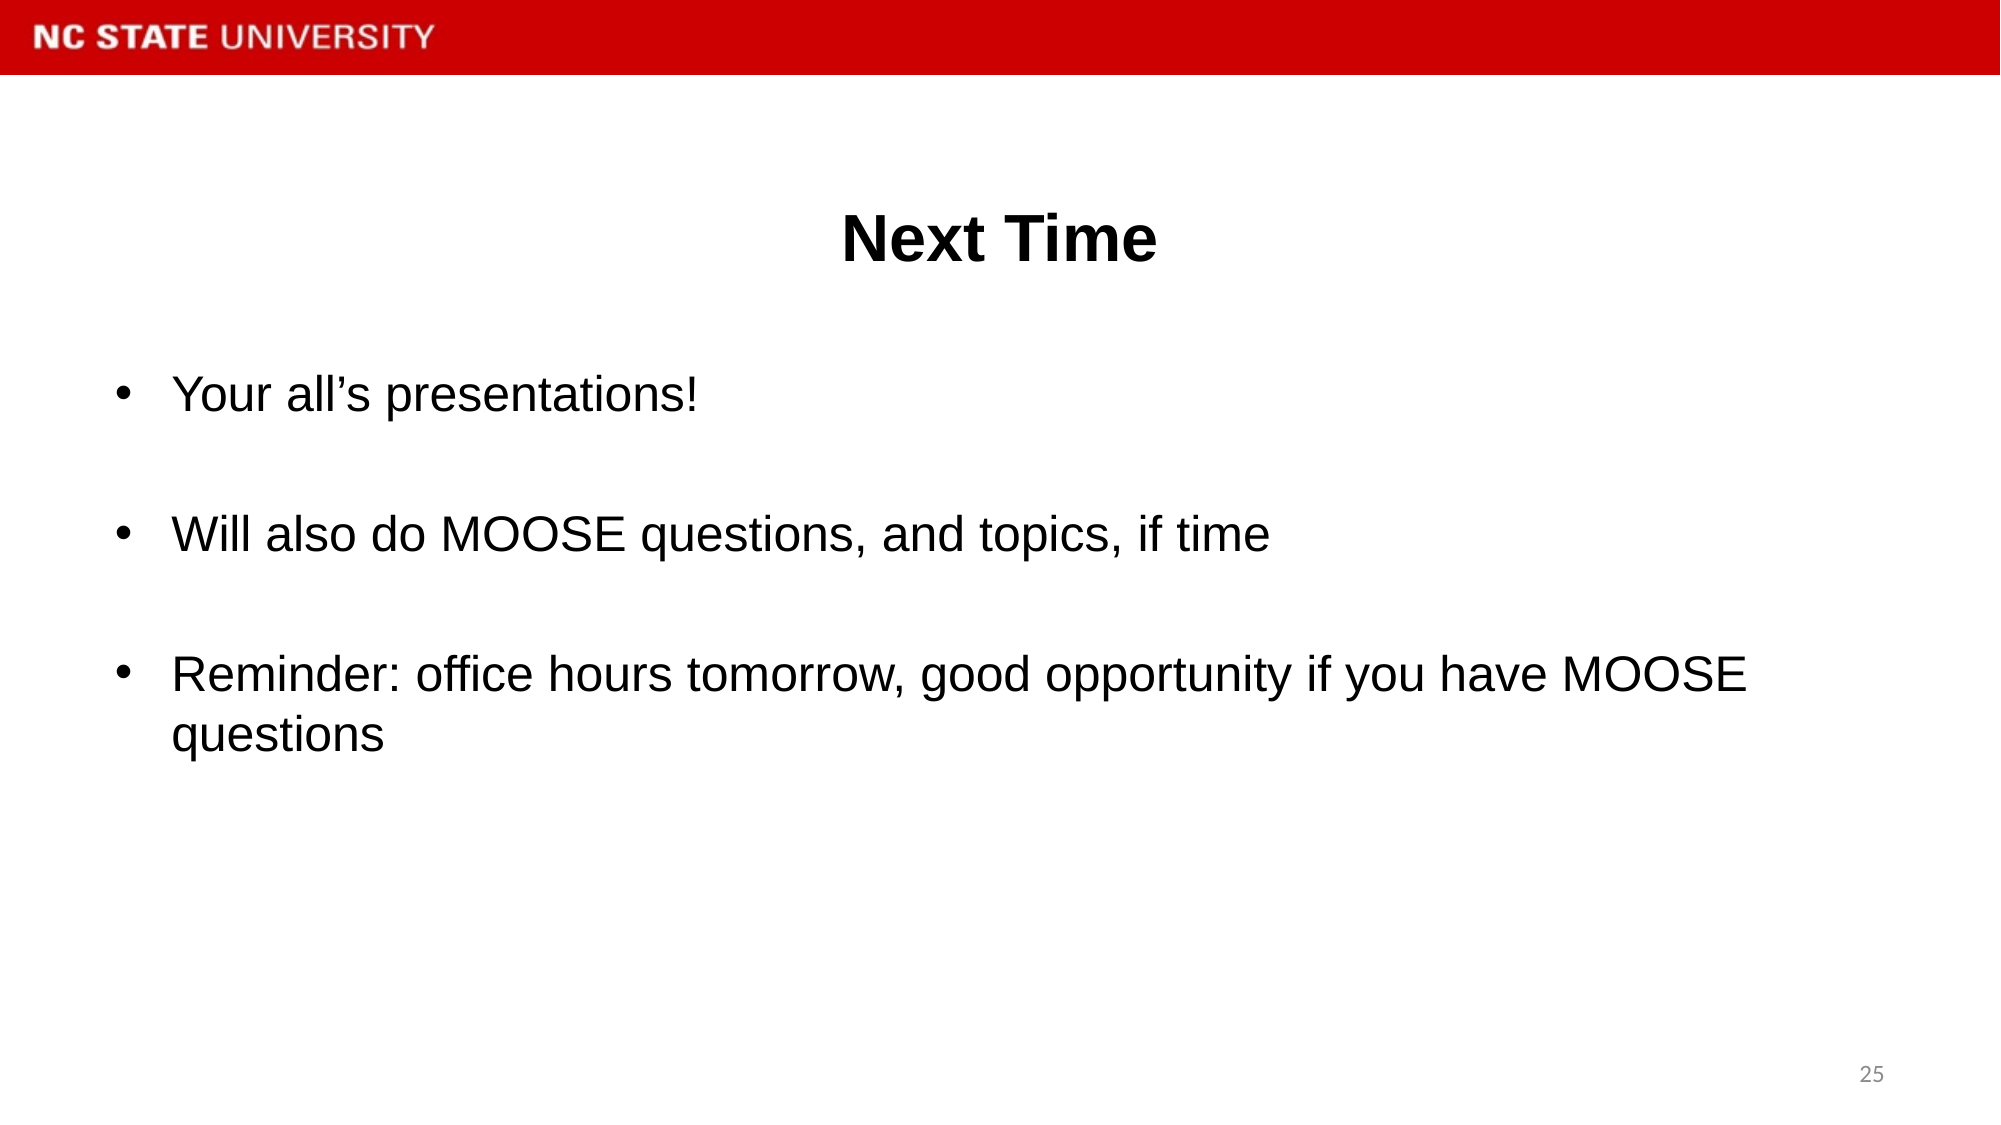

# Next Time
Your all’s presentations!

Will also do MOOSE questions, and topics, if time

Reminder: office hours tomorrow, good opportunity if you have MOOSE questions

25